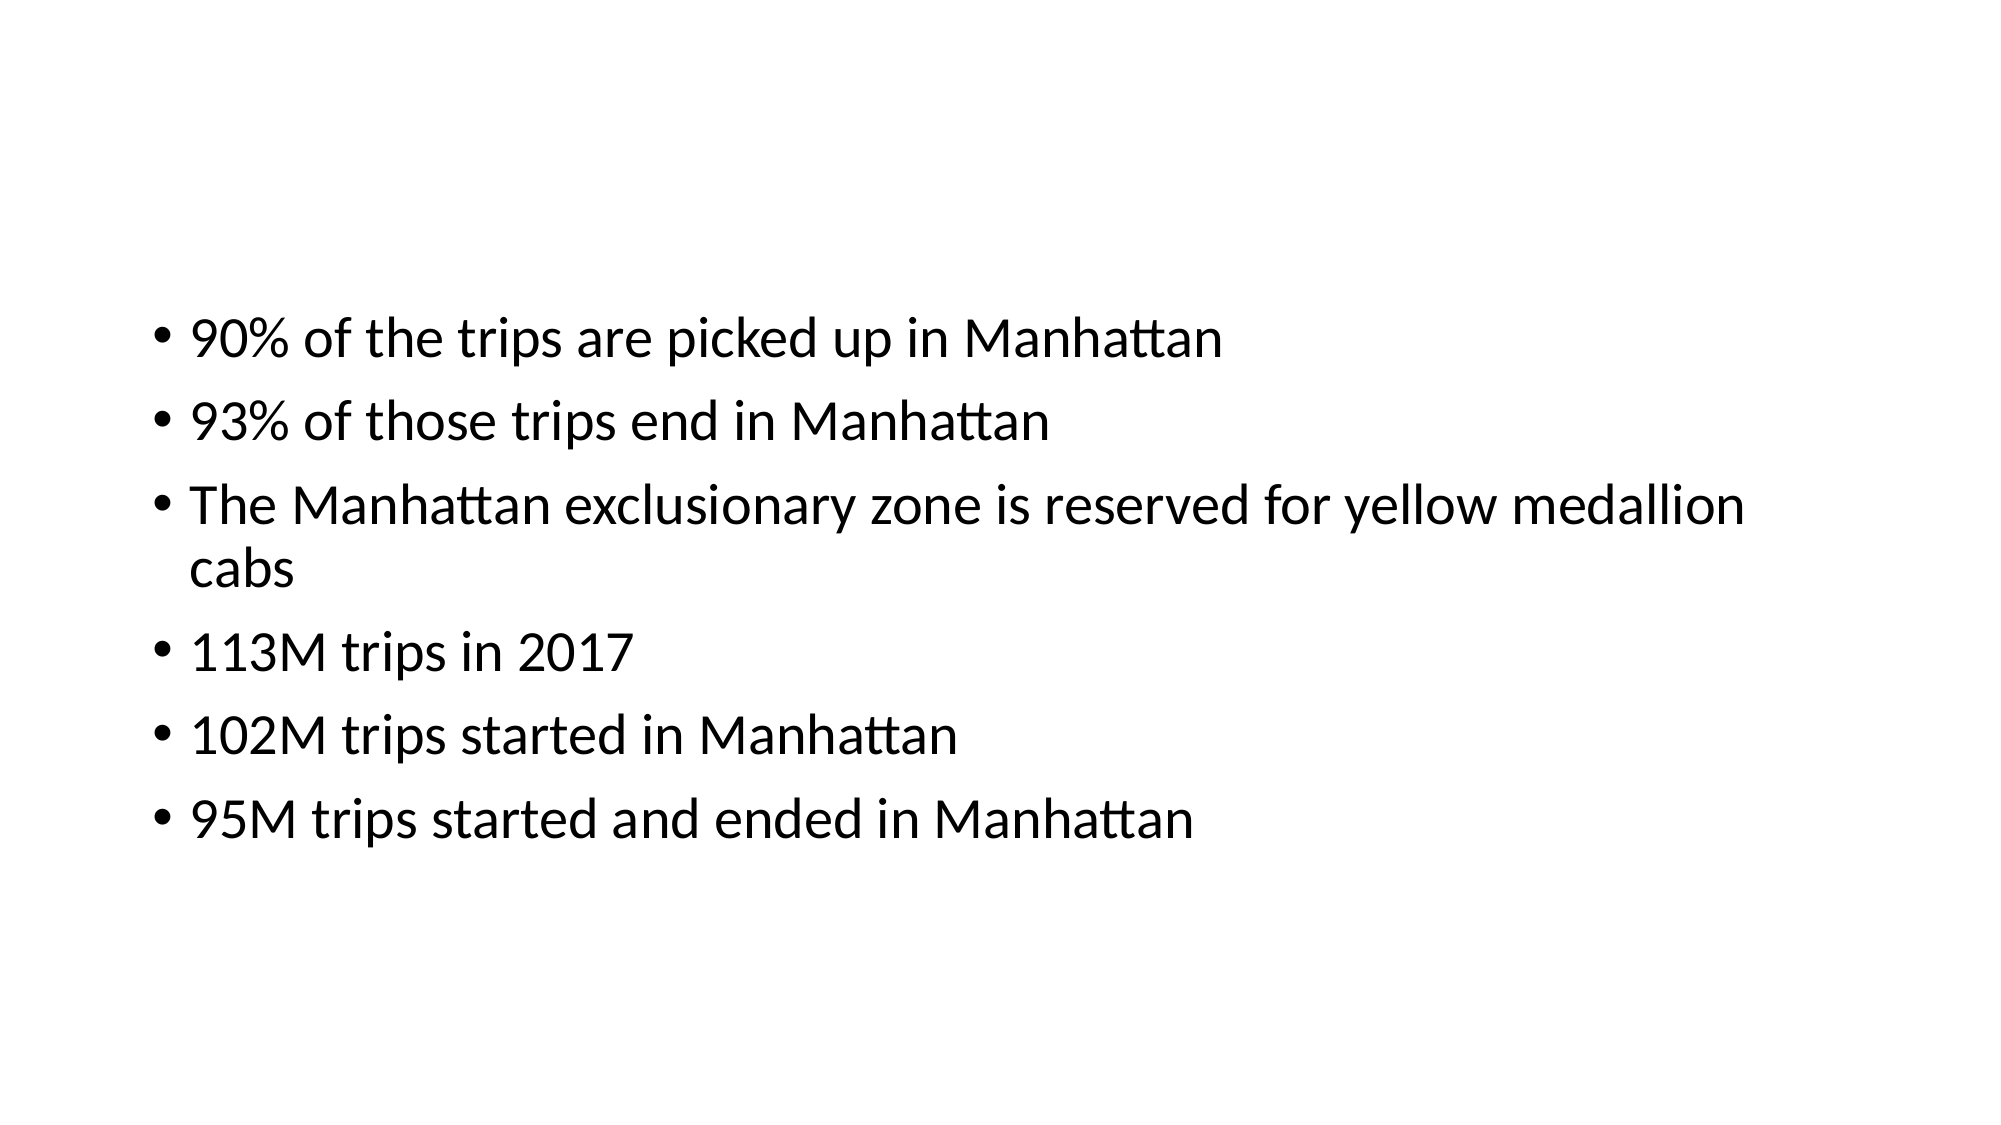

#
90% of the trips are picked up in Manhattan
93% of those trips end in Manhattan
The Manhattan exclusionary zone is reserved for yellow medallion cabs
113M trips in 2017
102M trips started in Manhattan
95M trips started and ended in Manhattan